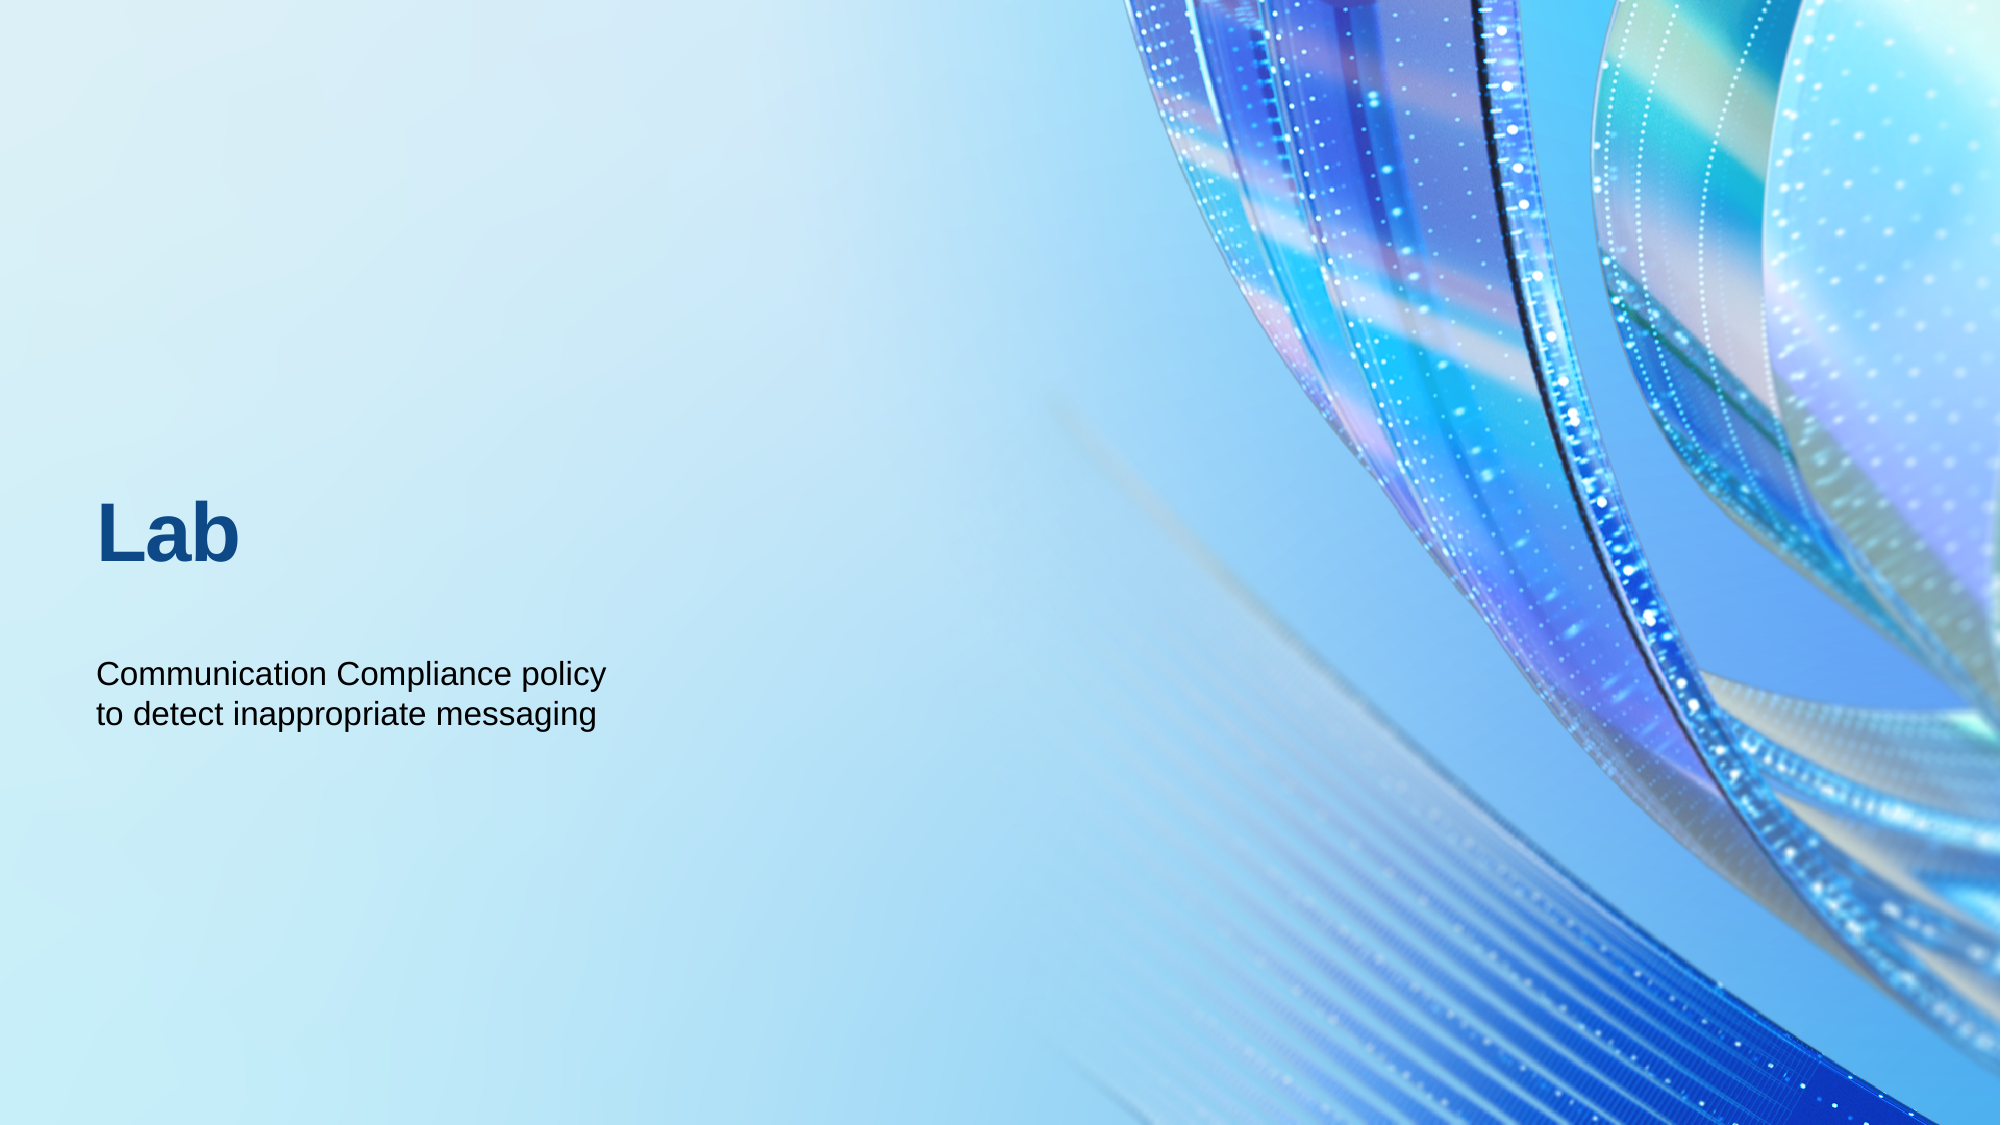

# Lab 3
Communication Compliance policy
to detect inappropriate messaging